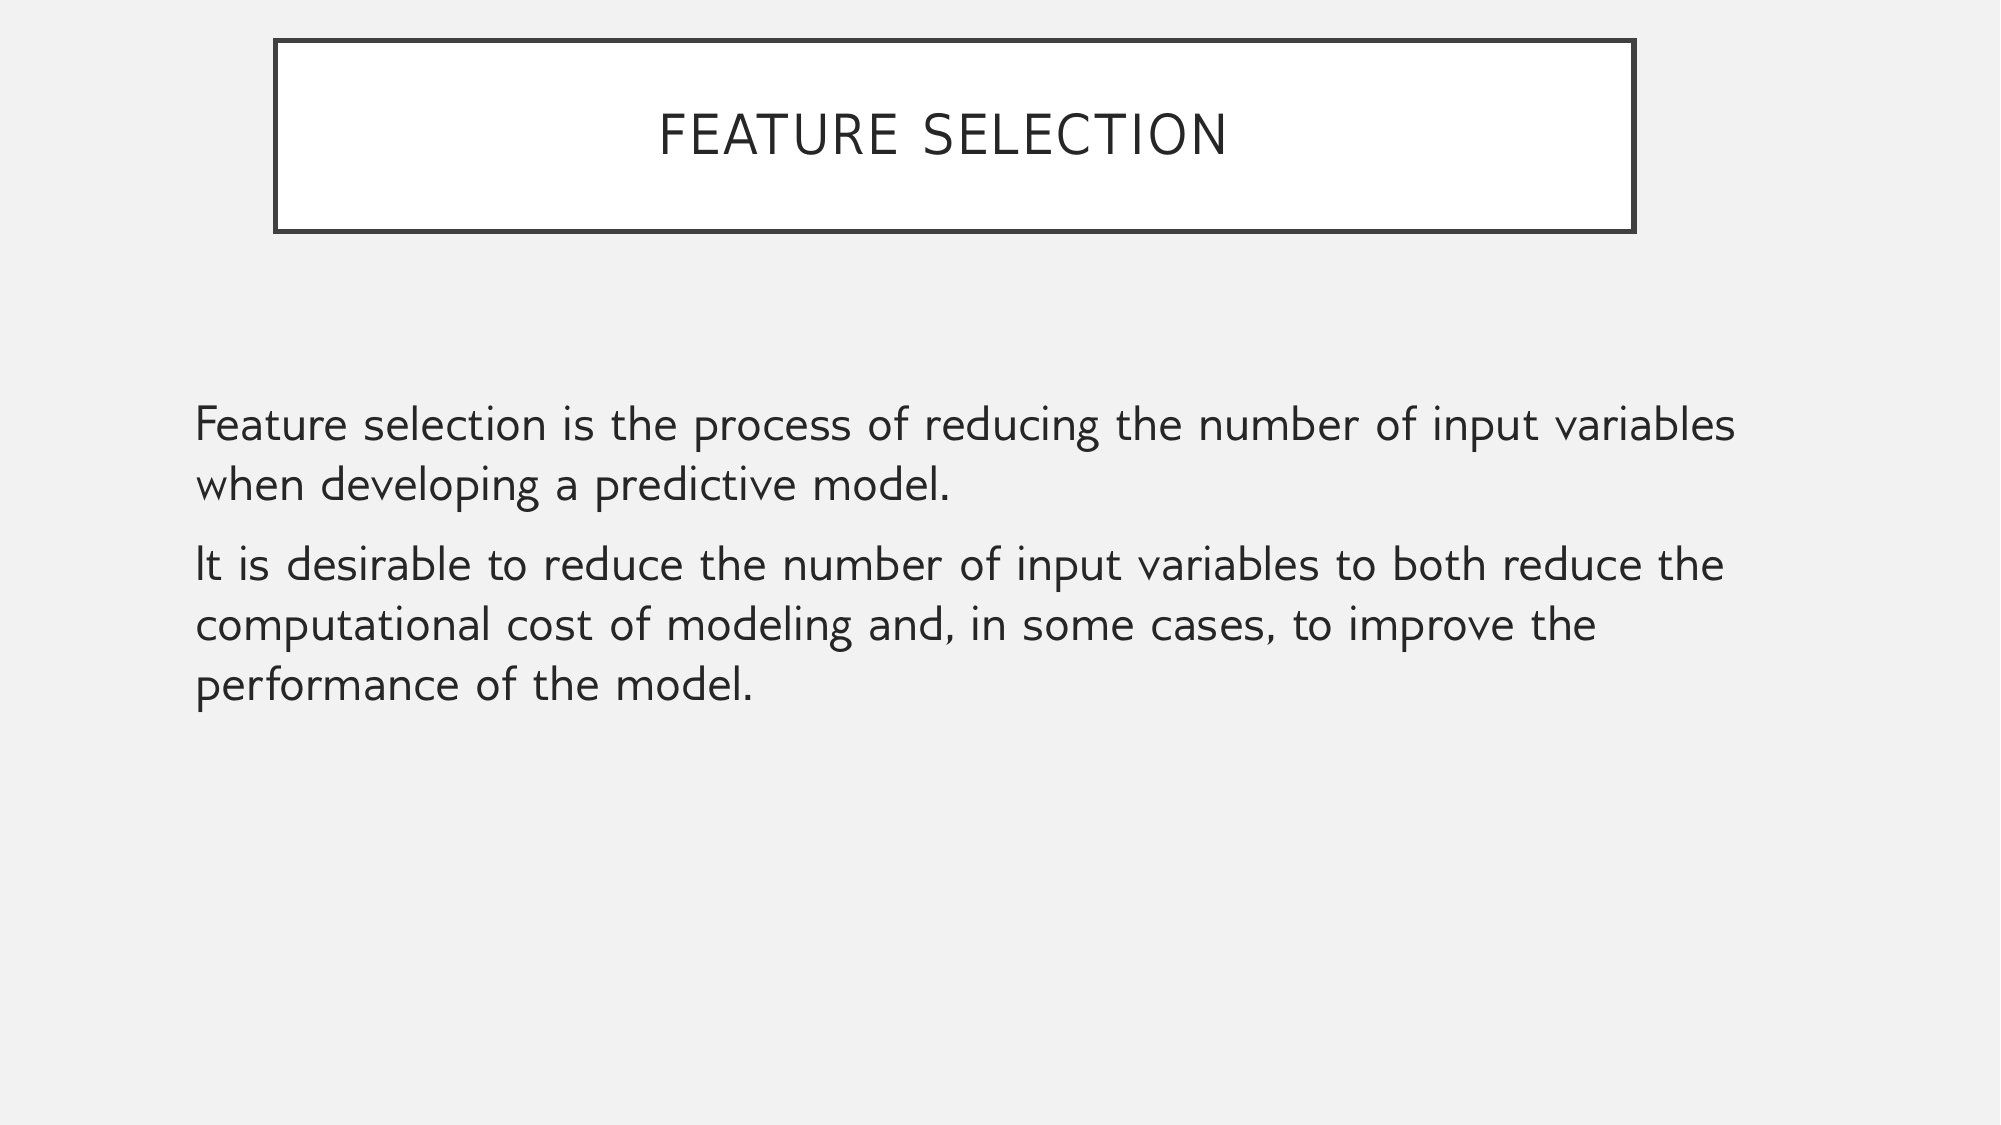

# feature selection
Feature selection is the process of reducing the number of input variables when developing a predictive model.
It is desirable to reduce the number of input variables to both reduce the computational cost of modeling and, in some cases, to improve the performance of the model.